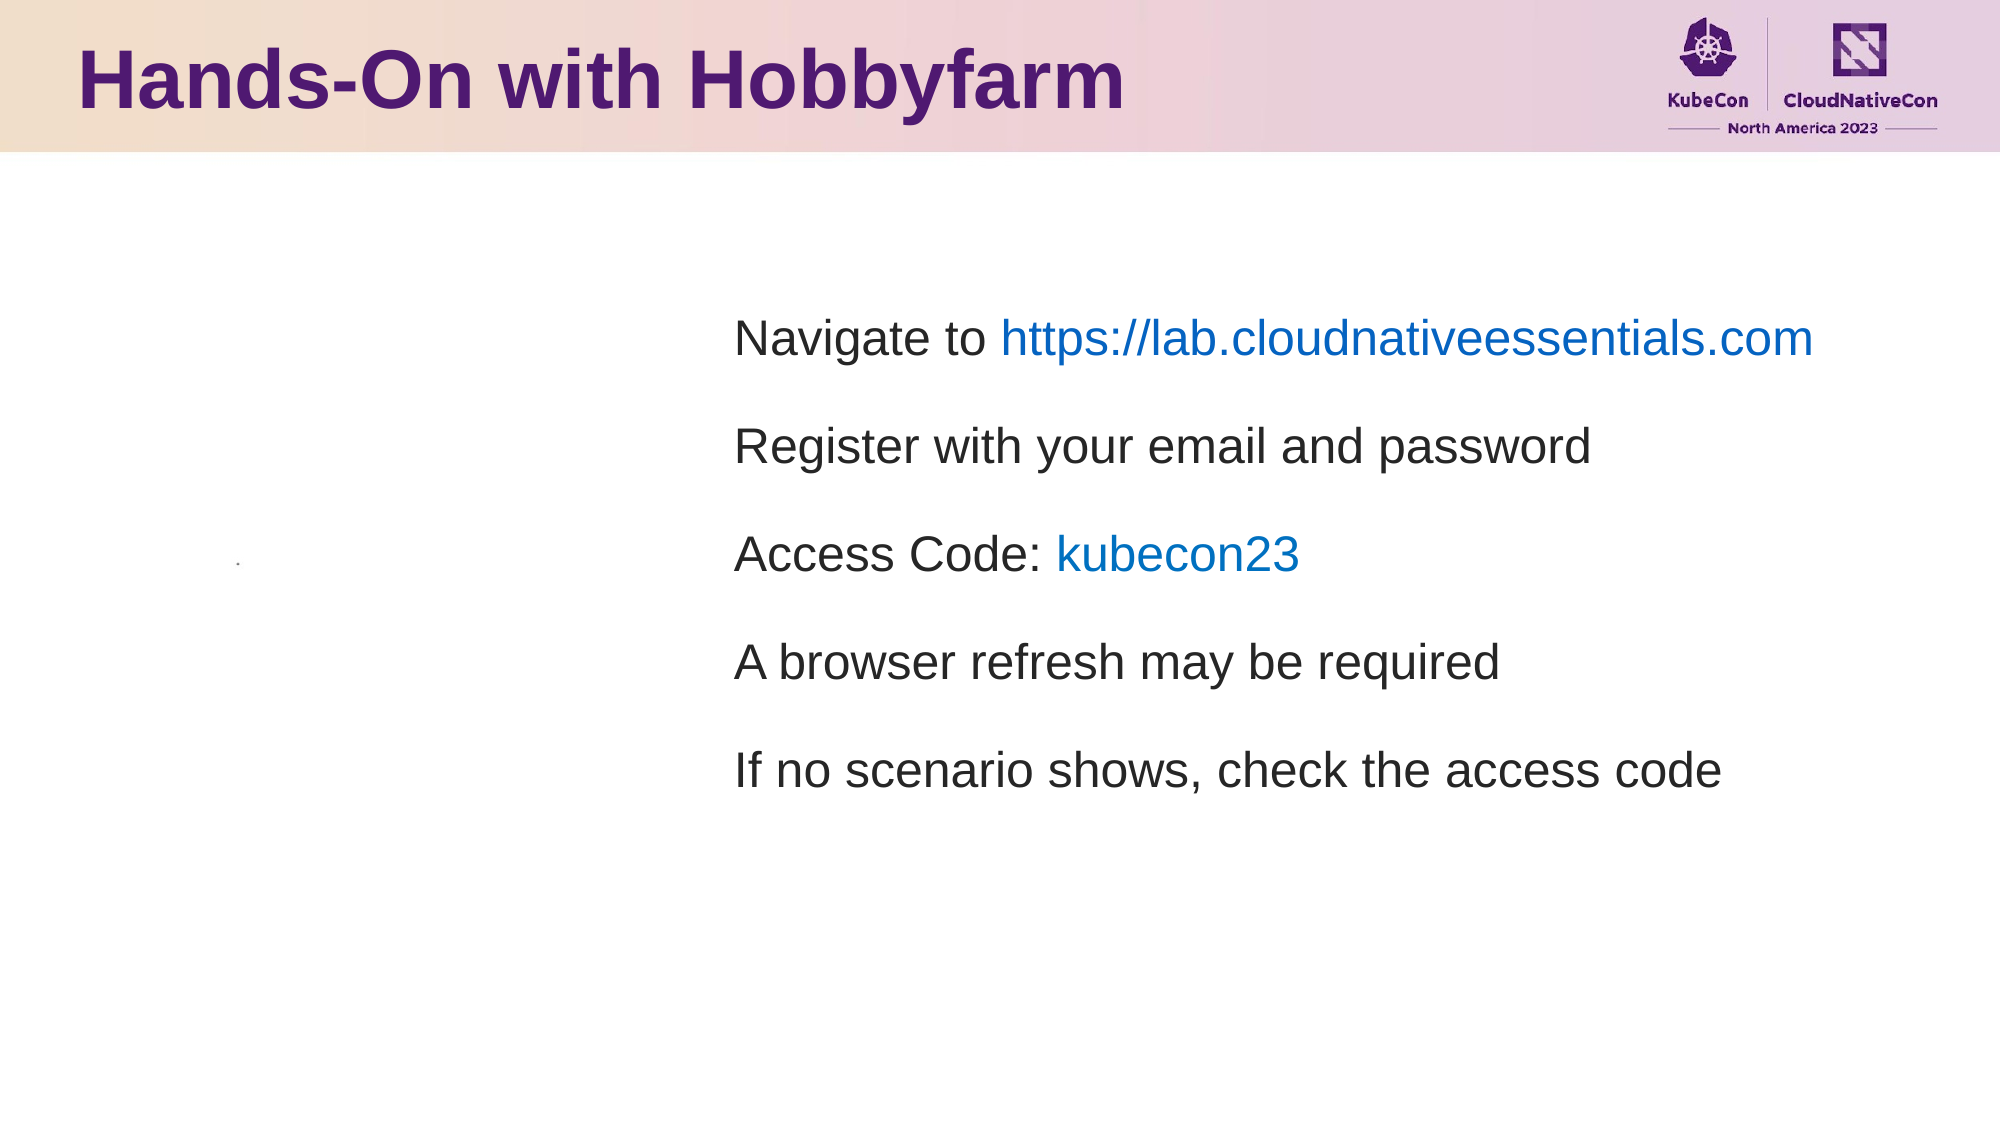

Hands-On with Hobbyfarm
Navigate to https://lab.cloudnativeessentials.com

Register with your email and password

Access Code: kubecon23

A browser refresh may be required

If no scenario shows, check the access code